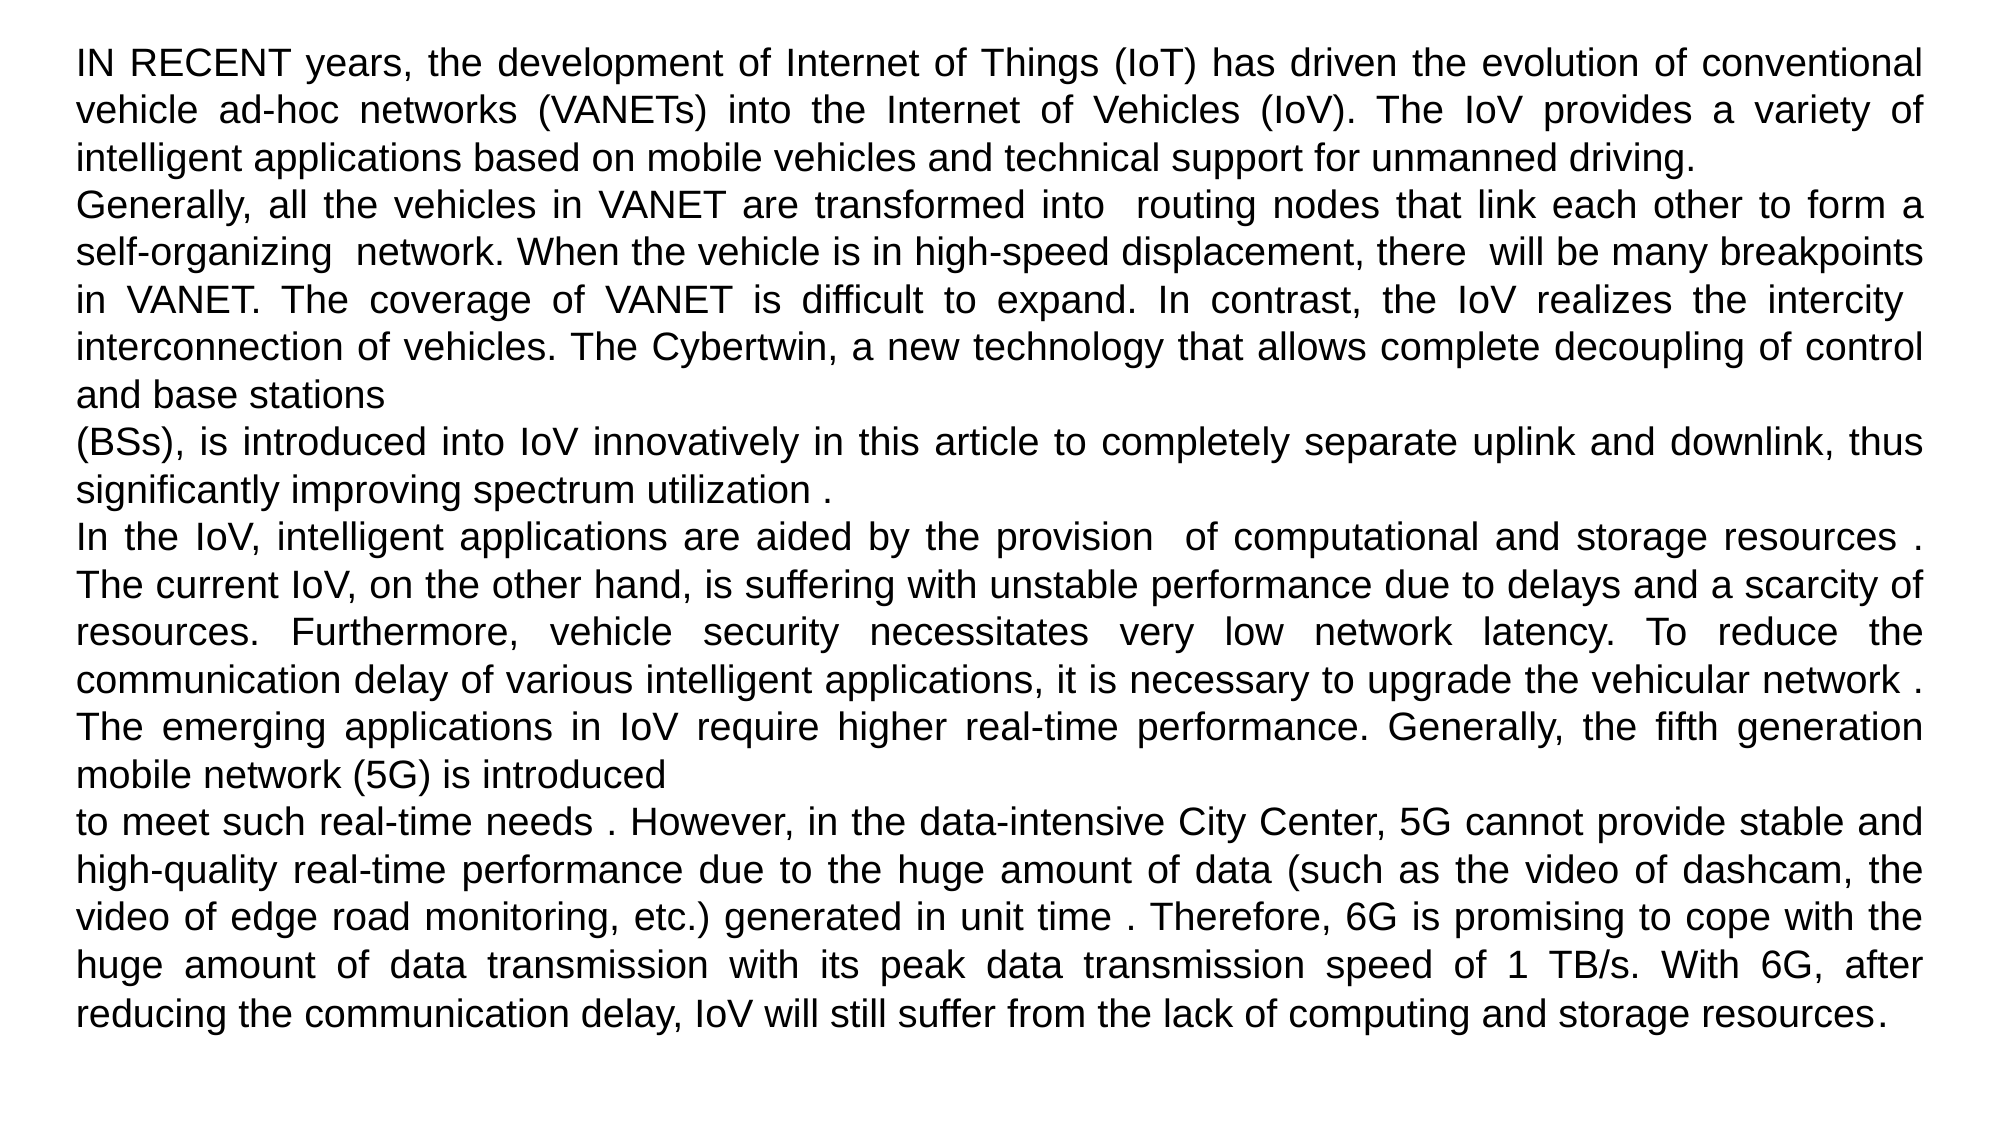

IN RECENT years, the development of Internet of Things (IoT) has driven the evolution of conventional vehicle ad-hoc networks (VANETs) into the Internet of Vehicles (IoV). The IoV provides a variety of intelligent applications based on mobile vehicles and technical support for unmanned driving.
Generally, all the vehicles in VANET are transformed into  routing nodes that link each other to form a self-organizing  network. When the vehicle is in high-speed displacement, there  will be many breakpoints in VANET. The coverage of VANET is difficult to expand. In contrast, the IoV realizes the intercity  interconnection of vehicles. The Cybertwin, a new technology that allows complete decoupling of control and base stations
(BSs), is introduced into IoV innovatively in this article to completely separate uplink and downlink, thus significantly improving spectrum utilization .
In the IoV, intelligent applications are aided by the provision  of computational and storage resources . The current IoV, on the other hand, is suffering with unstable performance due to delays and a scarcity of resources. Furthermore, vehicle security necessitates very low network latency. To reduce the communication delay of various intelligent applications, it is necessary to upgrade the vehicular network . The emerging applications in IoV require higher real-time performance. Generally, the fifth generation mobile network (5G) is introduced
to meet such real-time needs . However, in the data-intensive City Center, 5G cannot provide stable and high-quality real-time performance due to the huge amount of data (such as the video of dashcam, the video of edge road monitoring, etc.) generated in unit time . Therefore, 6G is promising to cope with the huge amount of data transmission with its peak data transmission speed of 1 TB/s. With 6G, after reducing the communication delay, IoV will still suffer from the lack of computing and storage resources.